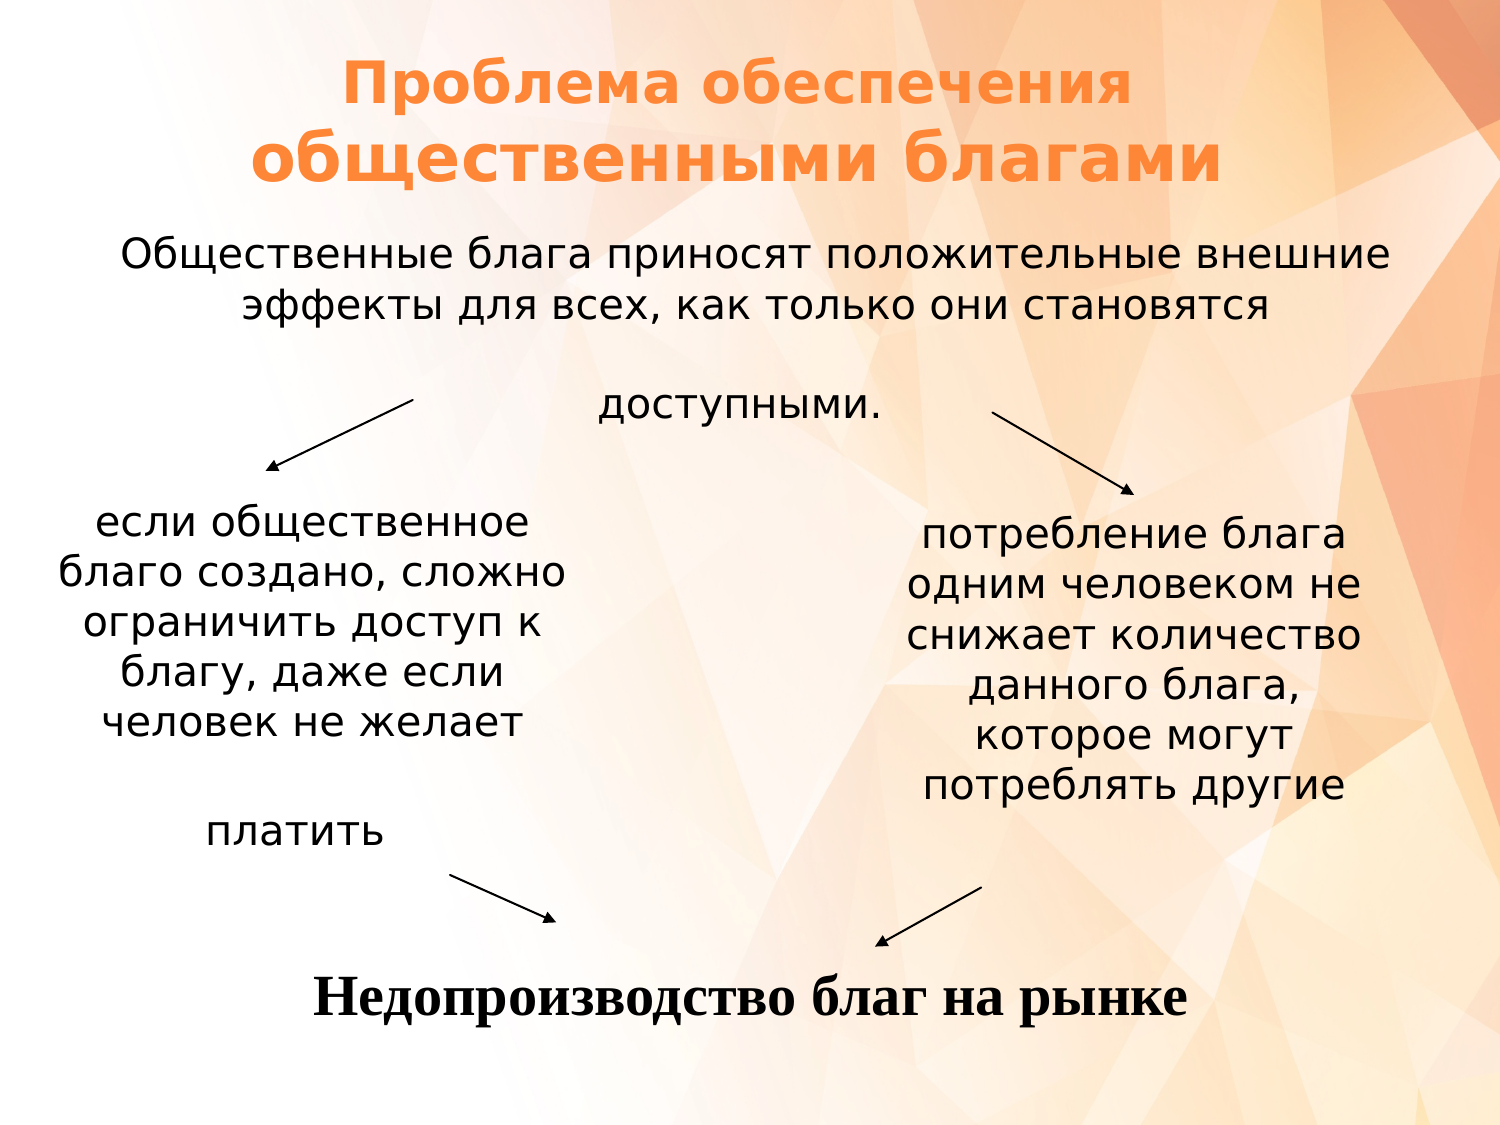

Проблема обеспечения общественными благами
Общественные блага приносят положительные внешние эффекты для всех, как только они становятся доступными.

если общественное благо создано, сложно ограничить доступ к благу, даже если человек не желает платить

потребление блага одним человеком не снижает количество данного блага, которое могут потреблять другие

Недопроизводство благ на рынке